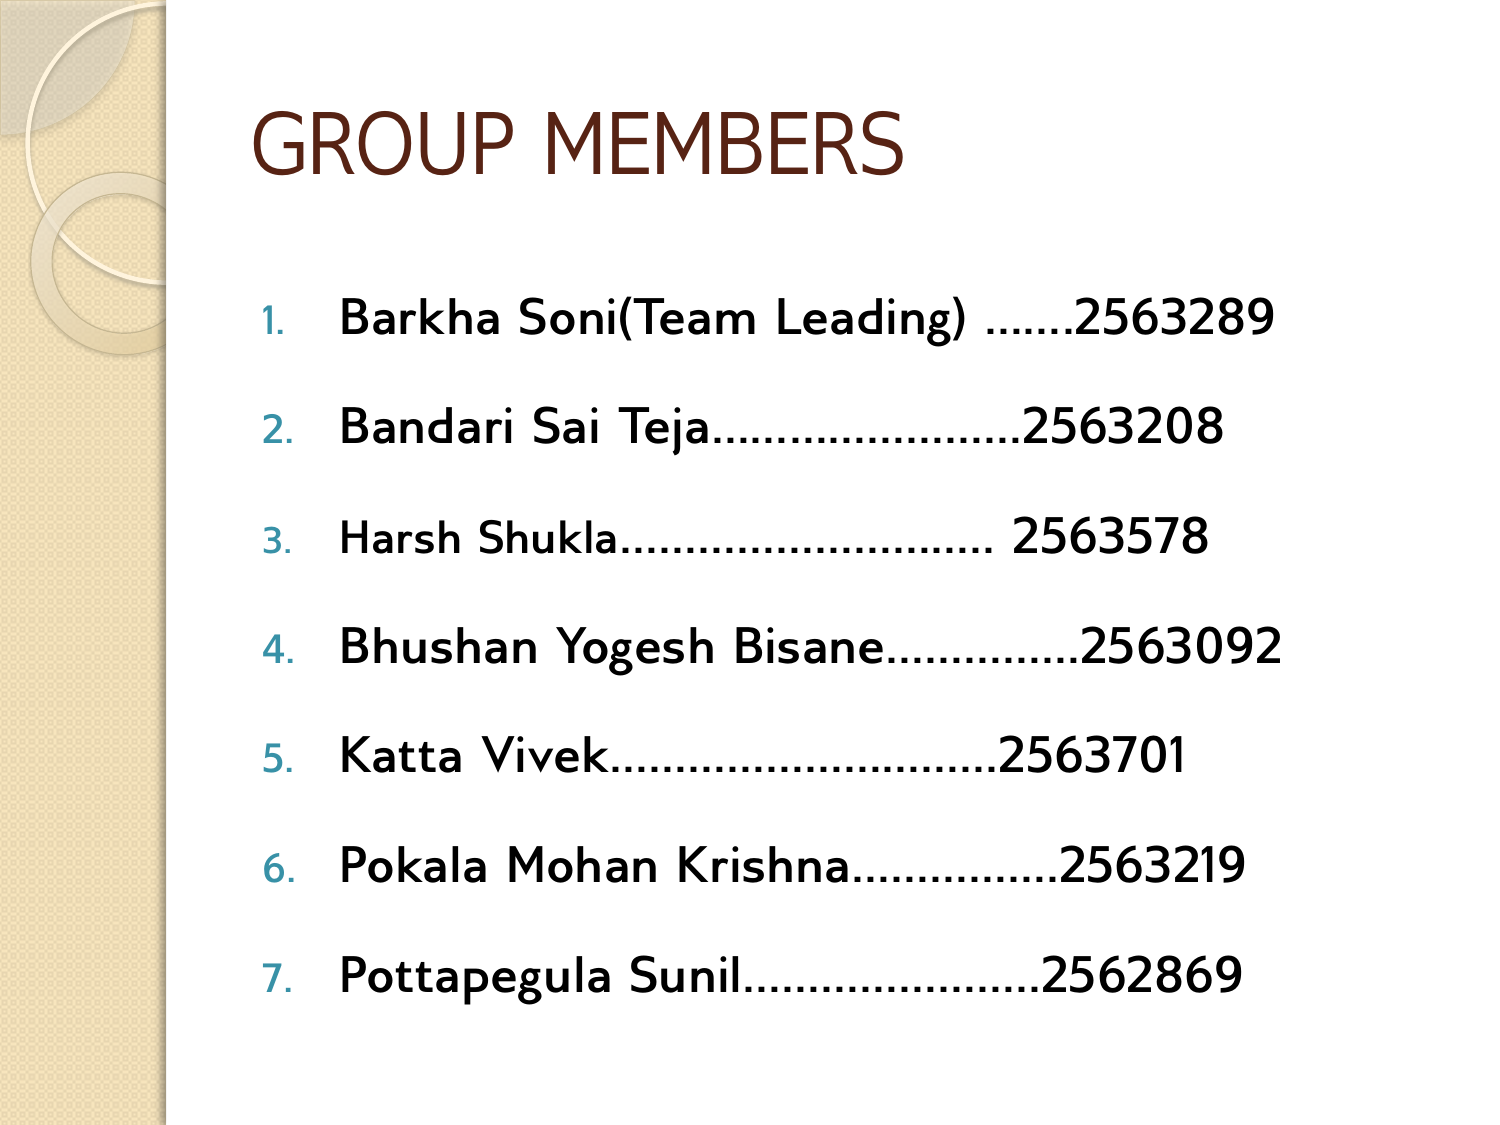

# GROUP MEMBERS
Barkha Soni(Team Leading) …….2563289
Bandari Sai Teja……………………2563208
Harsh Shukla……………………….. 2563578
Bhushan Yogesh Bisane……………2563092
Katta Vivek………………………...2563701
Pokala Mohan Krishna…………….2563219
Pottapegula Sunil…………………..2562869